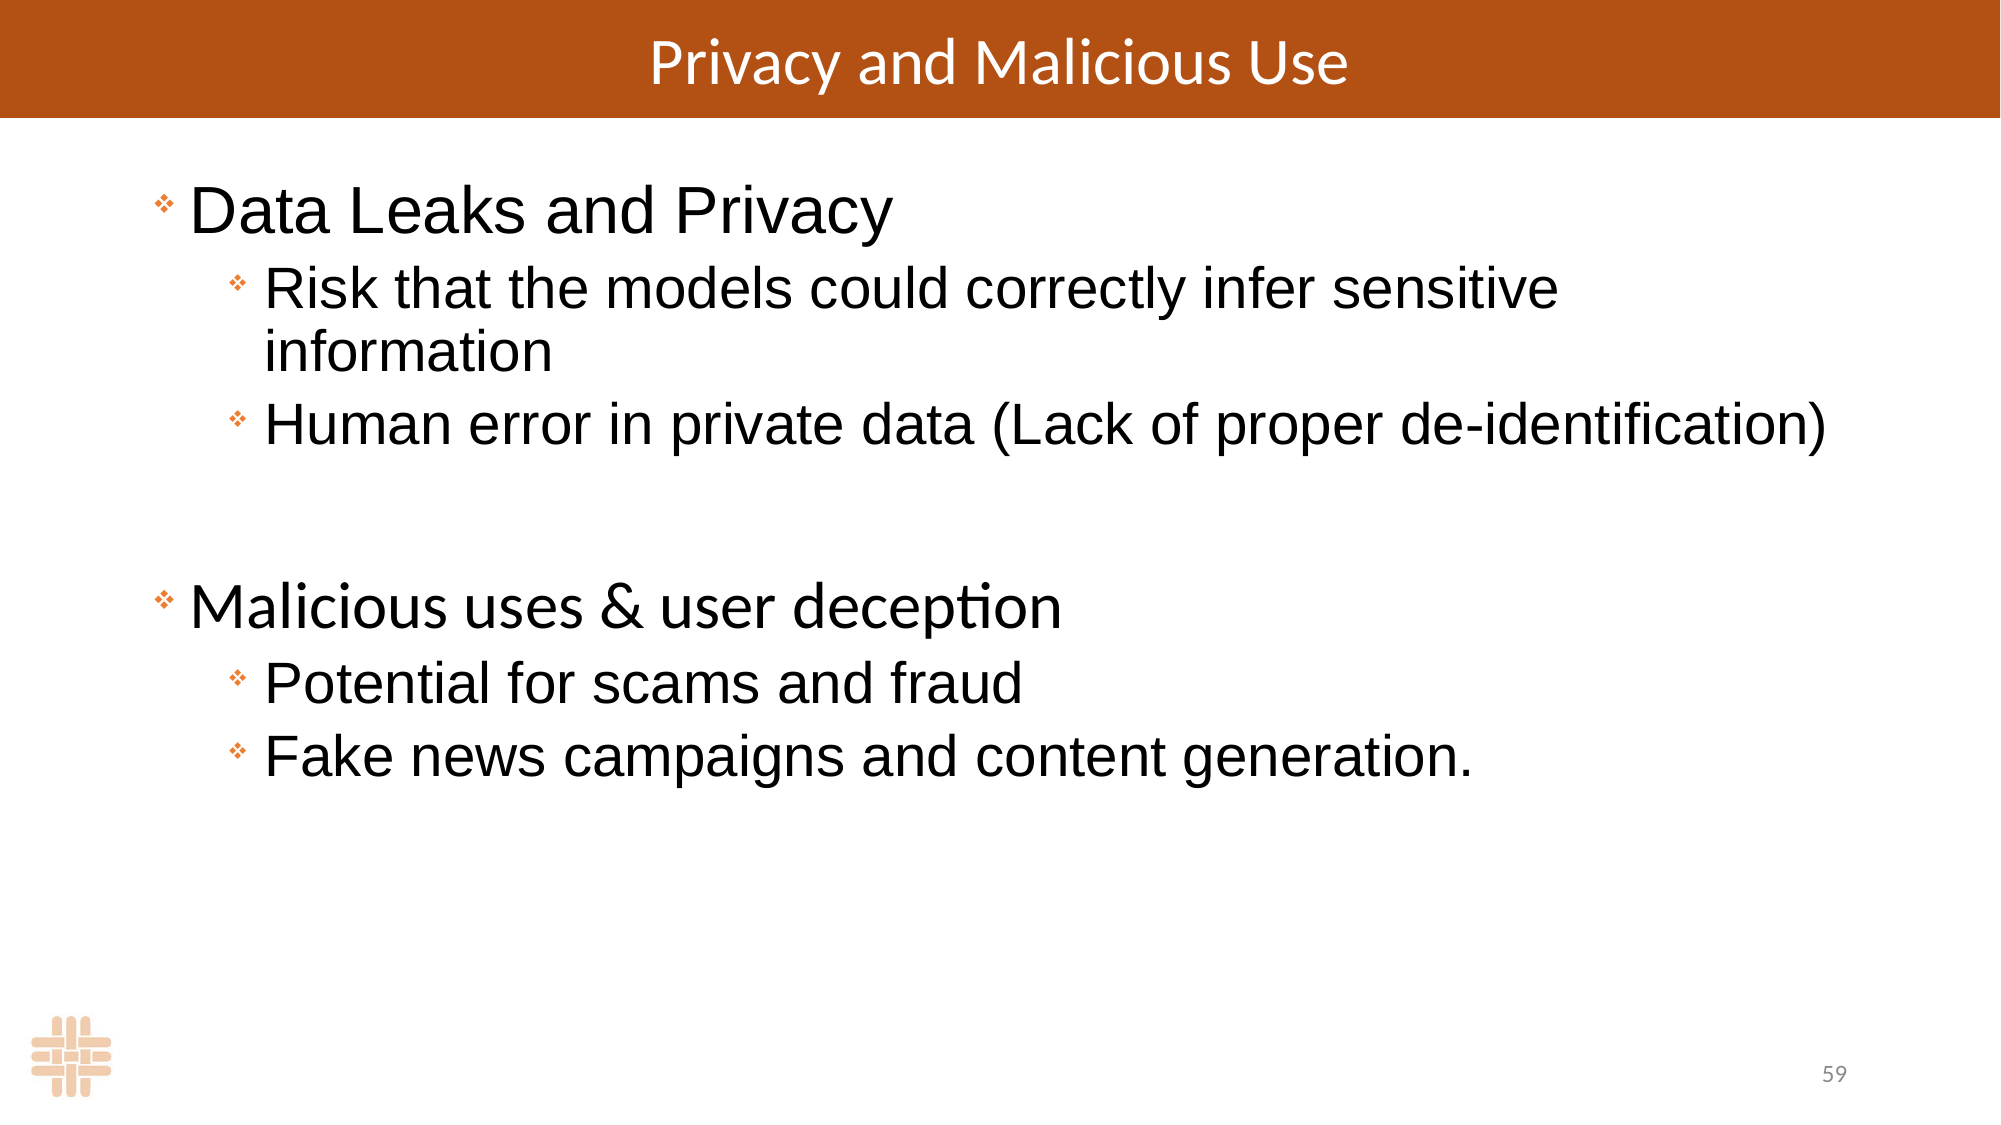

# Privacy and Malicious Use
Data Leaks and Privacy
Risk that the models could correctly infer sensitive information
Human error in private data (Lack of proper de-identification)

Malicious uses & user deception
Potential for scams and fraud
Fake news campaigns and content generation.

59